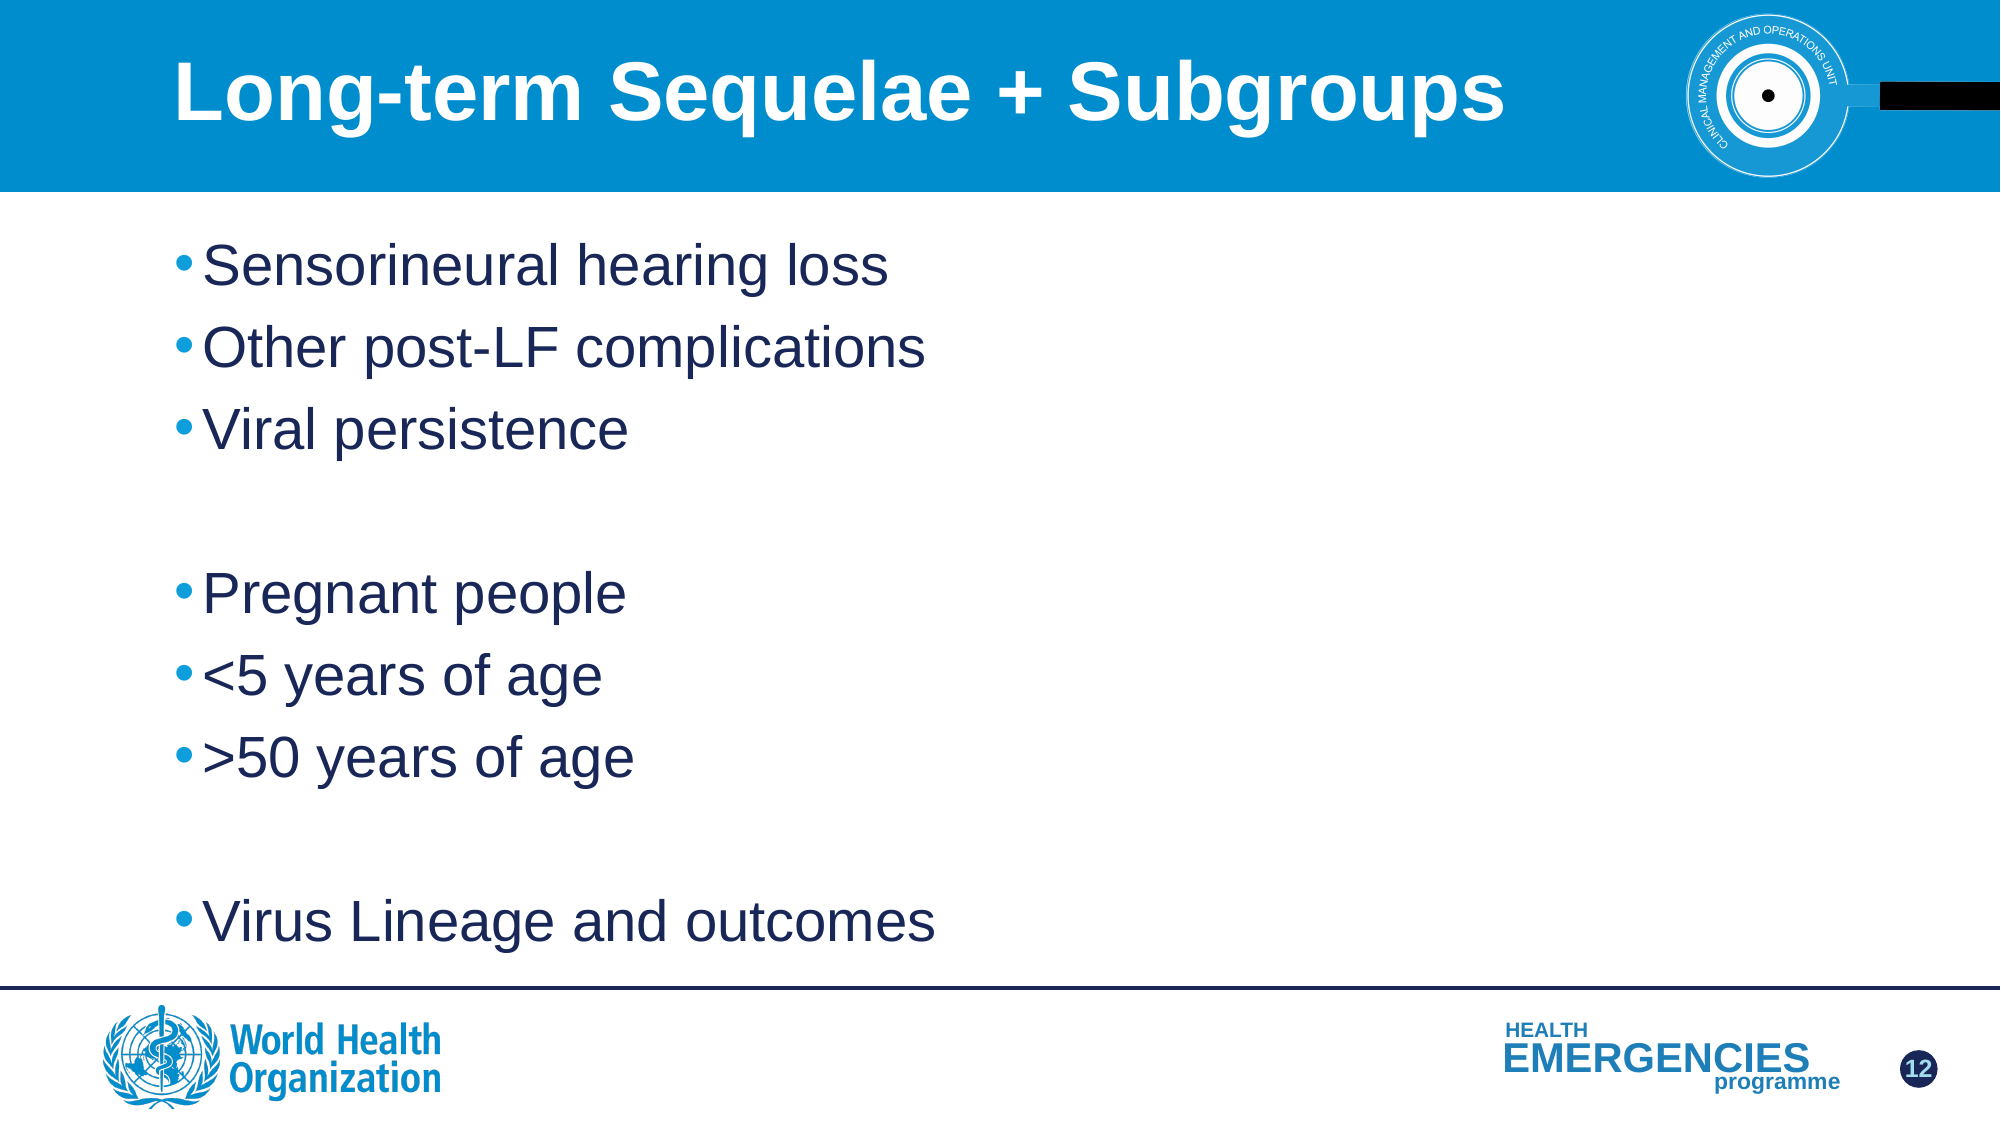

# Long-term Sequelae + Subgroups
Sensorineural hearing loss
Other post-LF complications
Viral persistence

Pregnant people
<5 years of age
>50 years of age

Virus Lineage and outcomes